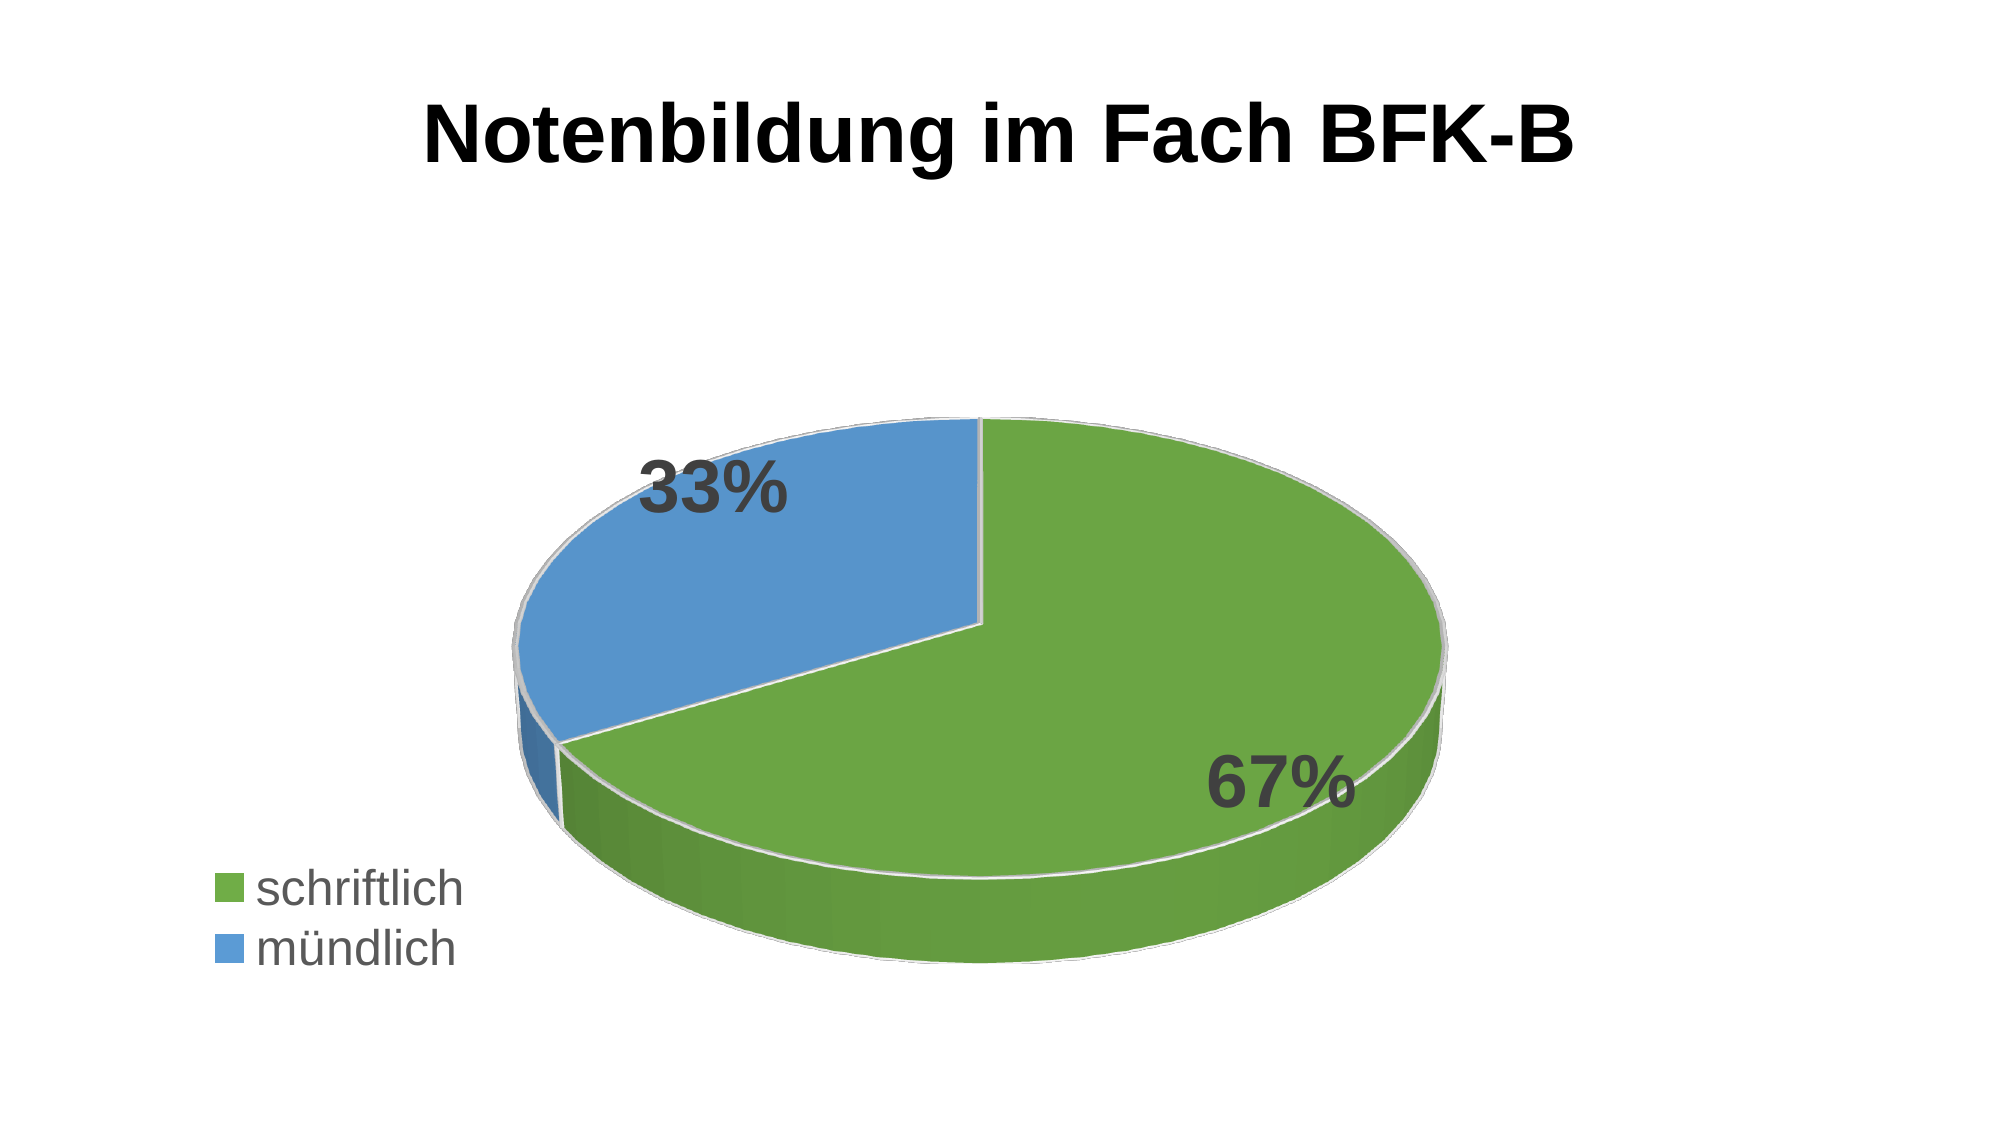

# Notenbildung im Fach BFK-B

[unsupported chart]